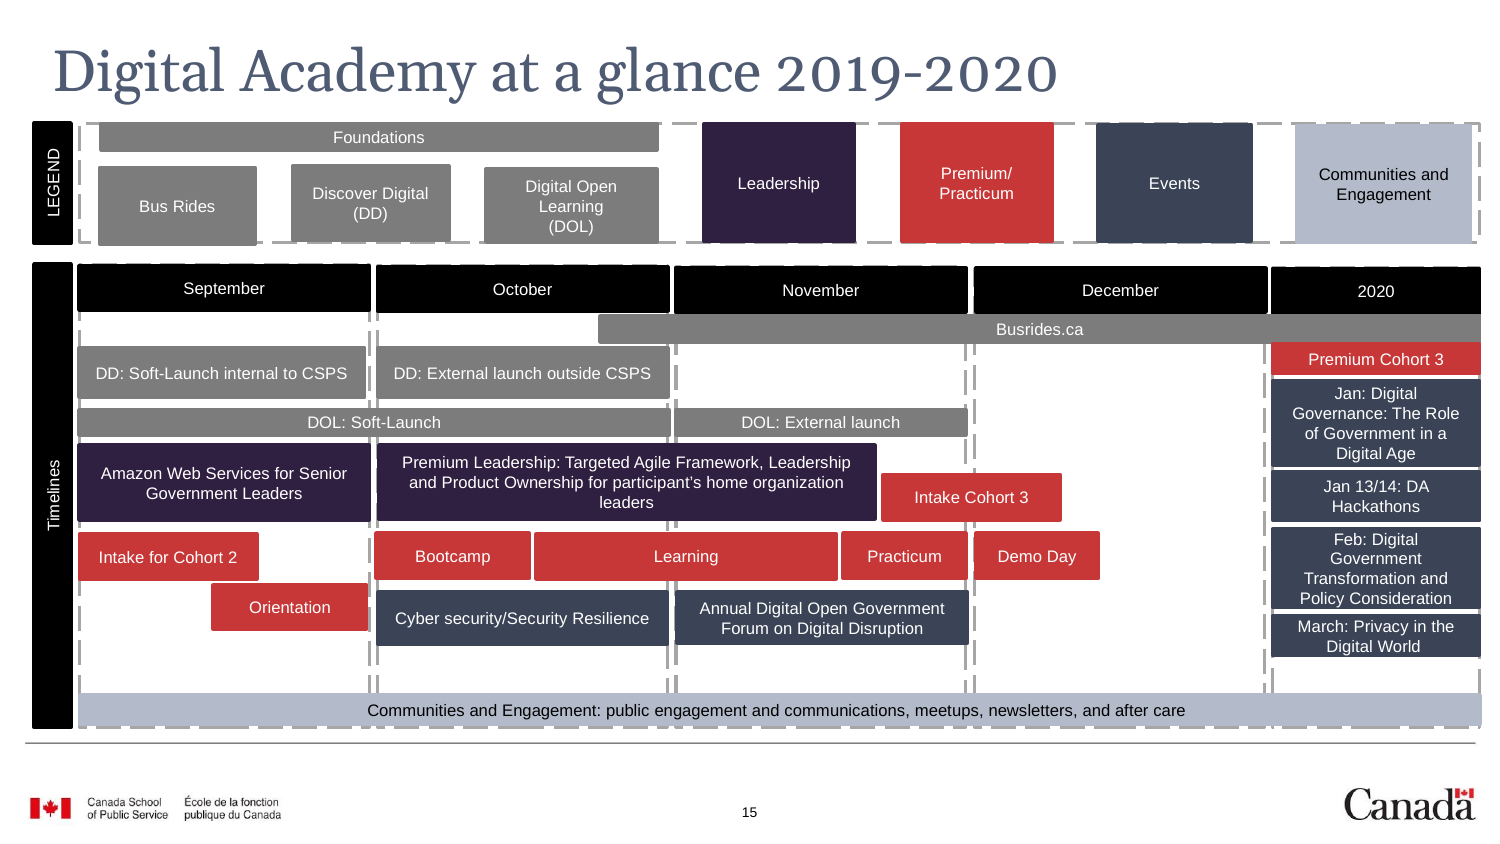

# Digital Academy at a glance 2019-2020

Leadership
Premium/
Practicum
Foundations
Events
Communities and Engagement
LEGEND
Discover Digital
(DD)
Bus Rides
Digital Open Learning
(DOL)

September

October

November

December
2020
Busrides.ca
Premium Cohort 3
DD: Soft-Launch internal to CSPS
DD: External launch outside CSPS
Jan: Digital Governance: The Role of Government in a Digital Age
DOL: Soft-Launch
DOL: External launch
Amazon Web Services for Senior Government Leaders
Premium Leadership: Targeted Agile Framework, Leadership and Product Ownership for participant’s home organization leaders
Jan 13/14: DA Hackathons
Intake Cohort 3
Timelines
Feb: Digital Government Transformation and Policy Consideration
Demo Day
Bootcamp
Practicum
Learning
Intake for Cohort 2
Orientation
Annual Digital Open Government Forum on Digital Disruption
Cyber security/Security Resilience
March: Privacy in the Digital World
Communities and Engagement: public engagement and communications, meetups, newsletters, and after care
15